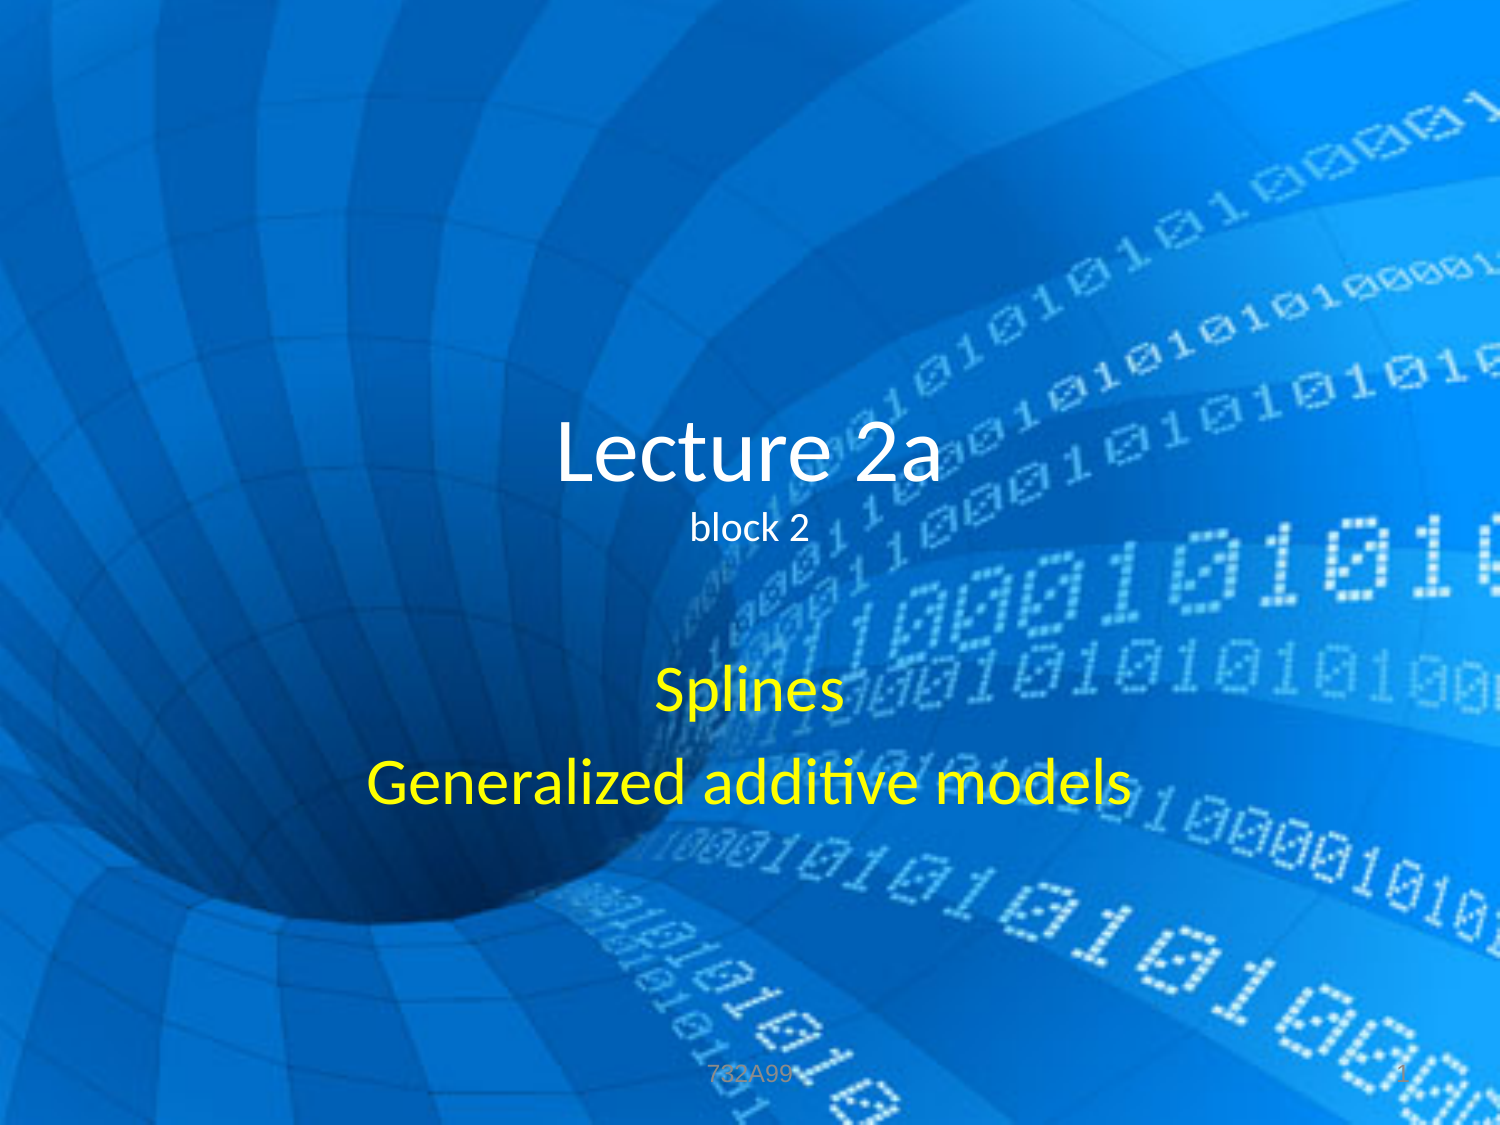

# Lecture 2a block 2
Splines
Generalized additive models
732A99
1